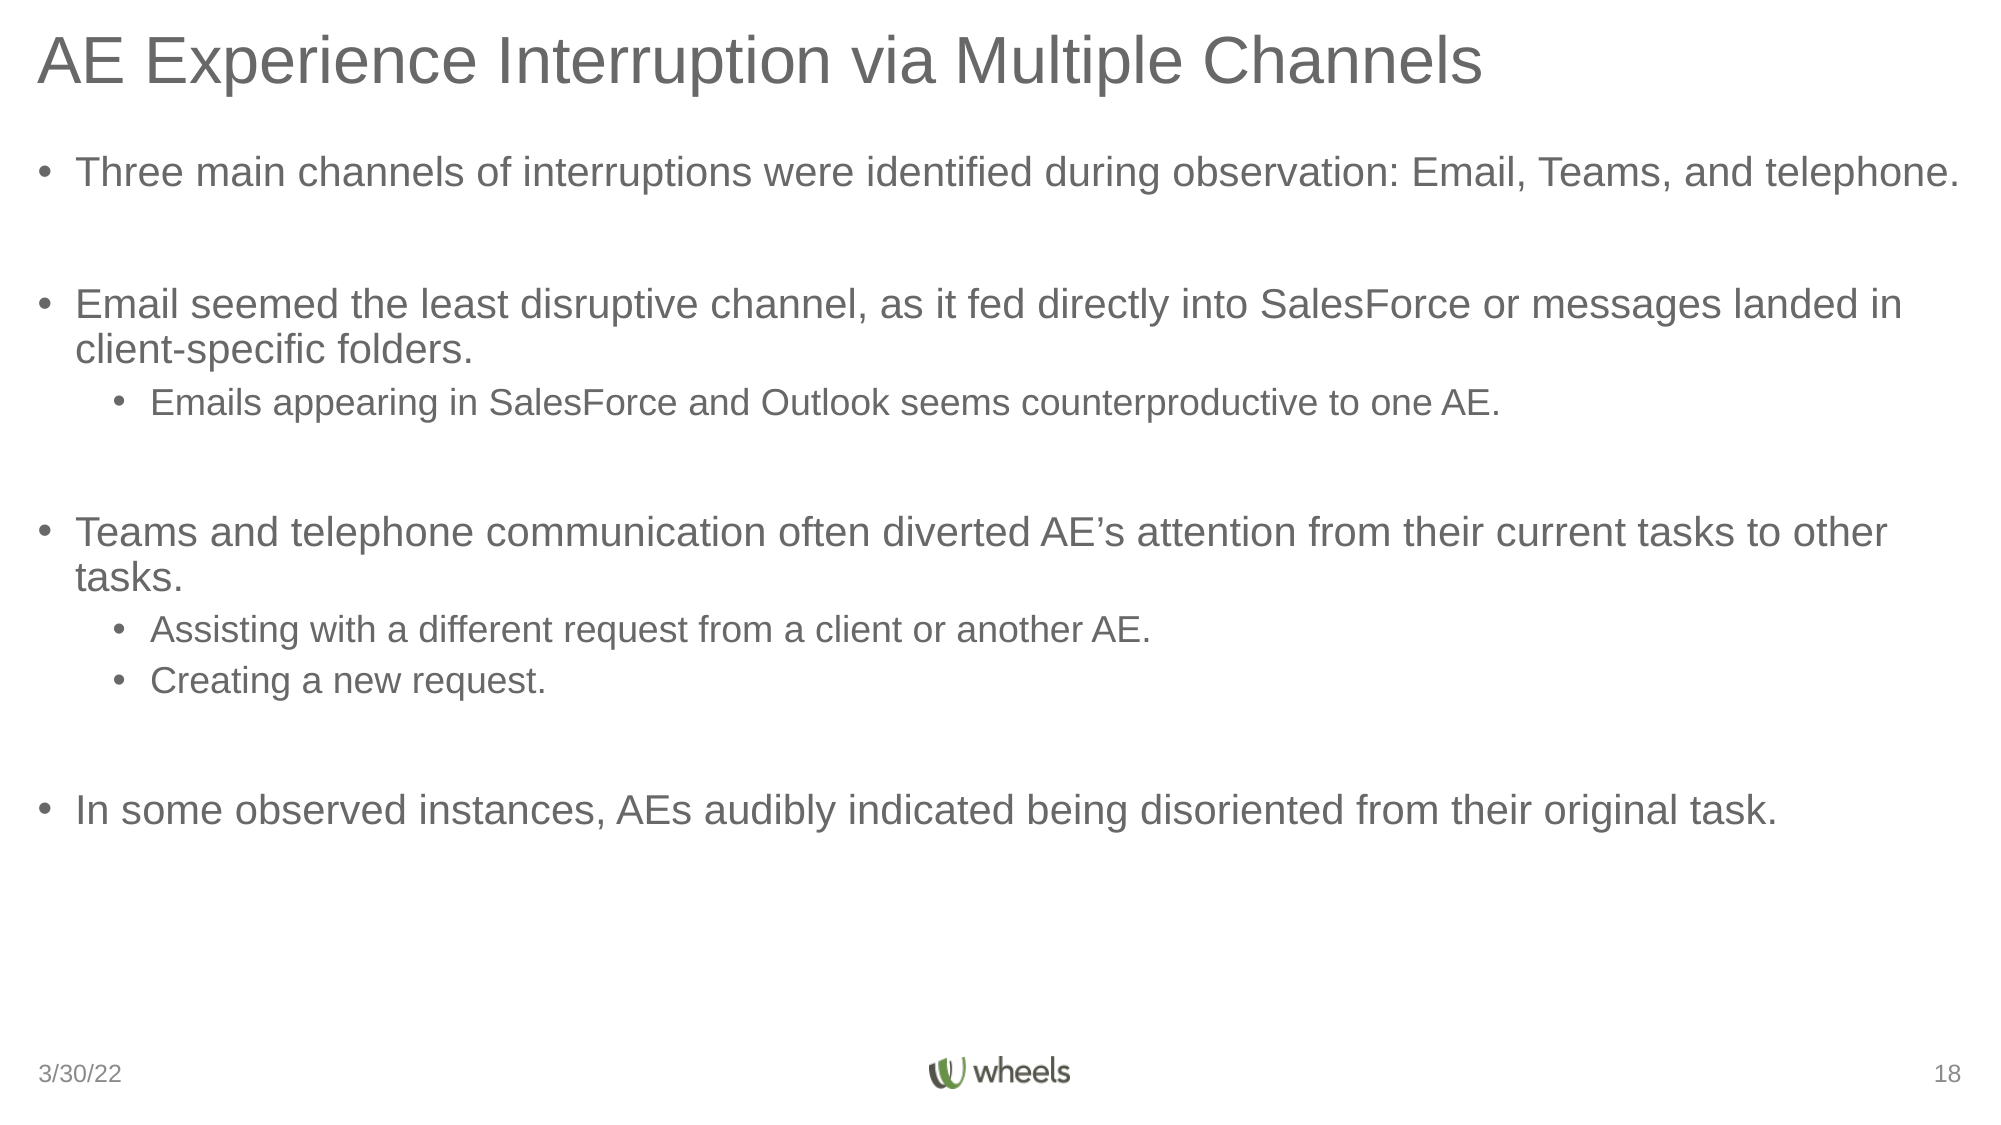

# AE Experience Interruption via Multiple Channels
Three main channels of interruptions were identified during observation: Email, Teams, and telephone.

Email seemed the least disruptive channel, as it fed directly into SalesForce or messages landed in client-specific folders.
Emails appearing in SalesForce and Outlook seems counterproductive to one AE.

Teams and telephone communication often diverted AE’s attention from their current tasks to other tasks.
Assisting with a different request from a client or another AE.
Creating a new request.

In some observed instances, AEs audibly indicated being disoriented from their original task.
3/30/22
18